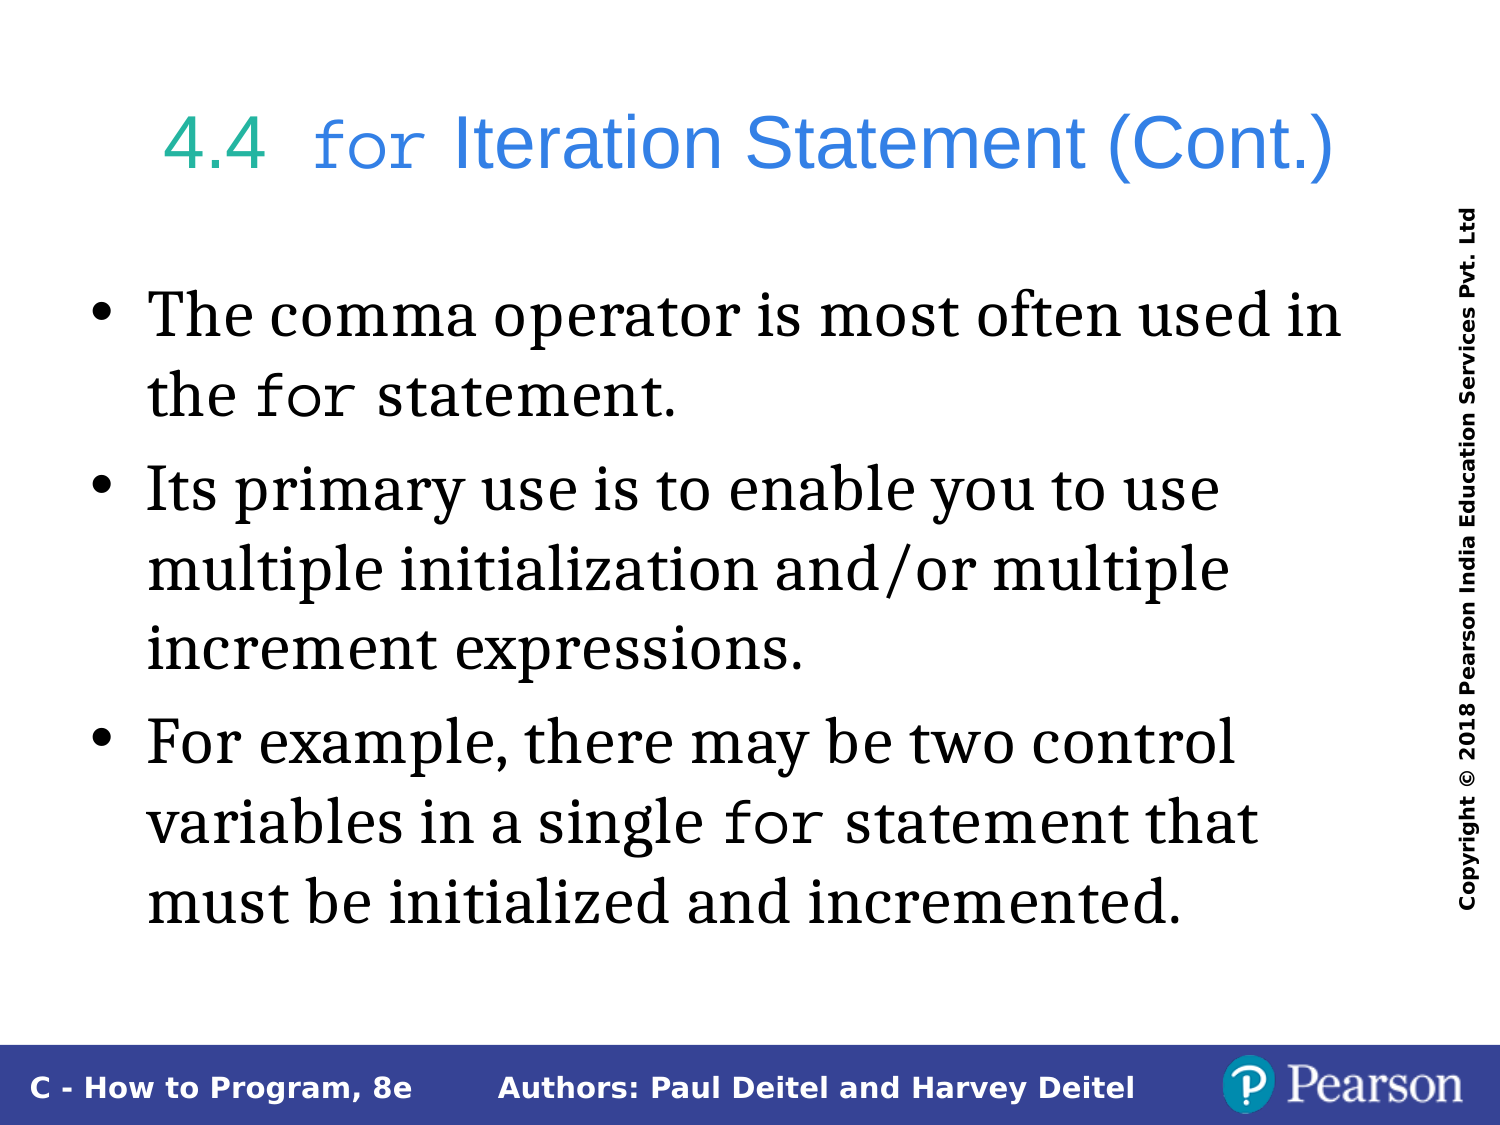

# 4.4  for Iteration Statement (Cont.)
The comma operator is most often used in the for statement.
Its primary use is to enable you to use multiple initialization and/or multiple increment expressions.
For example, there may be two control variables in a single for statement that must be initialized and incremented.